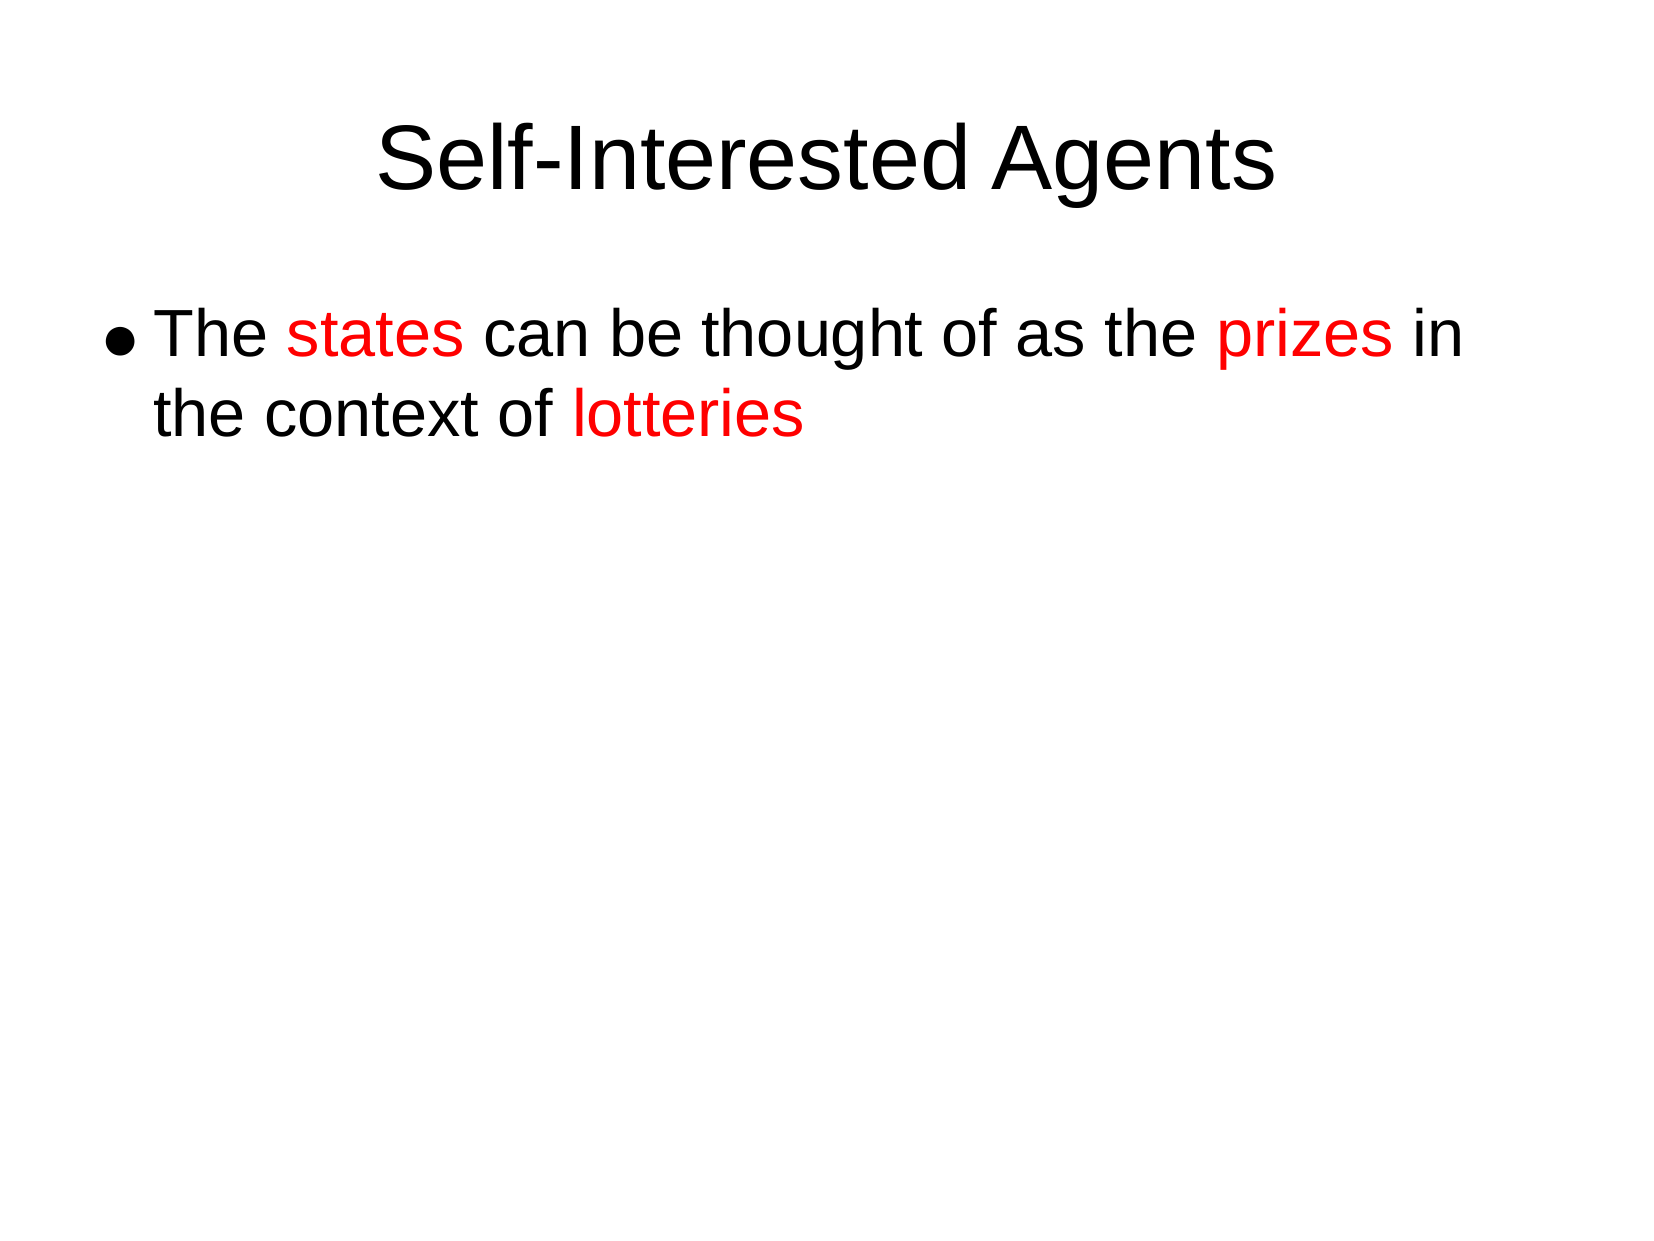

Self-Interested Agents
The states can be thought of as the prizes in the context of lotteries